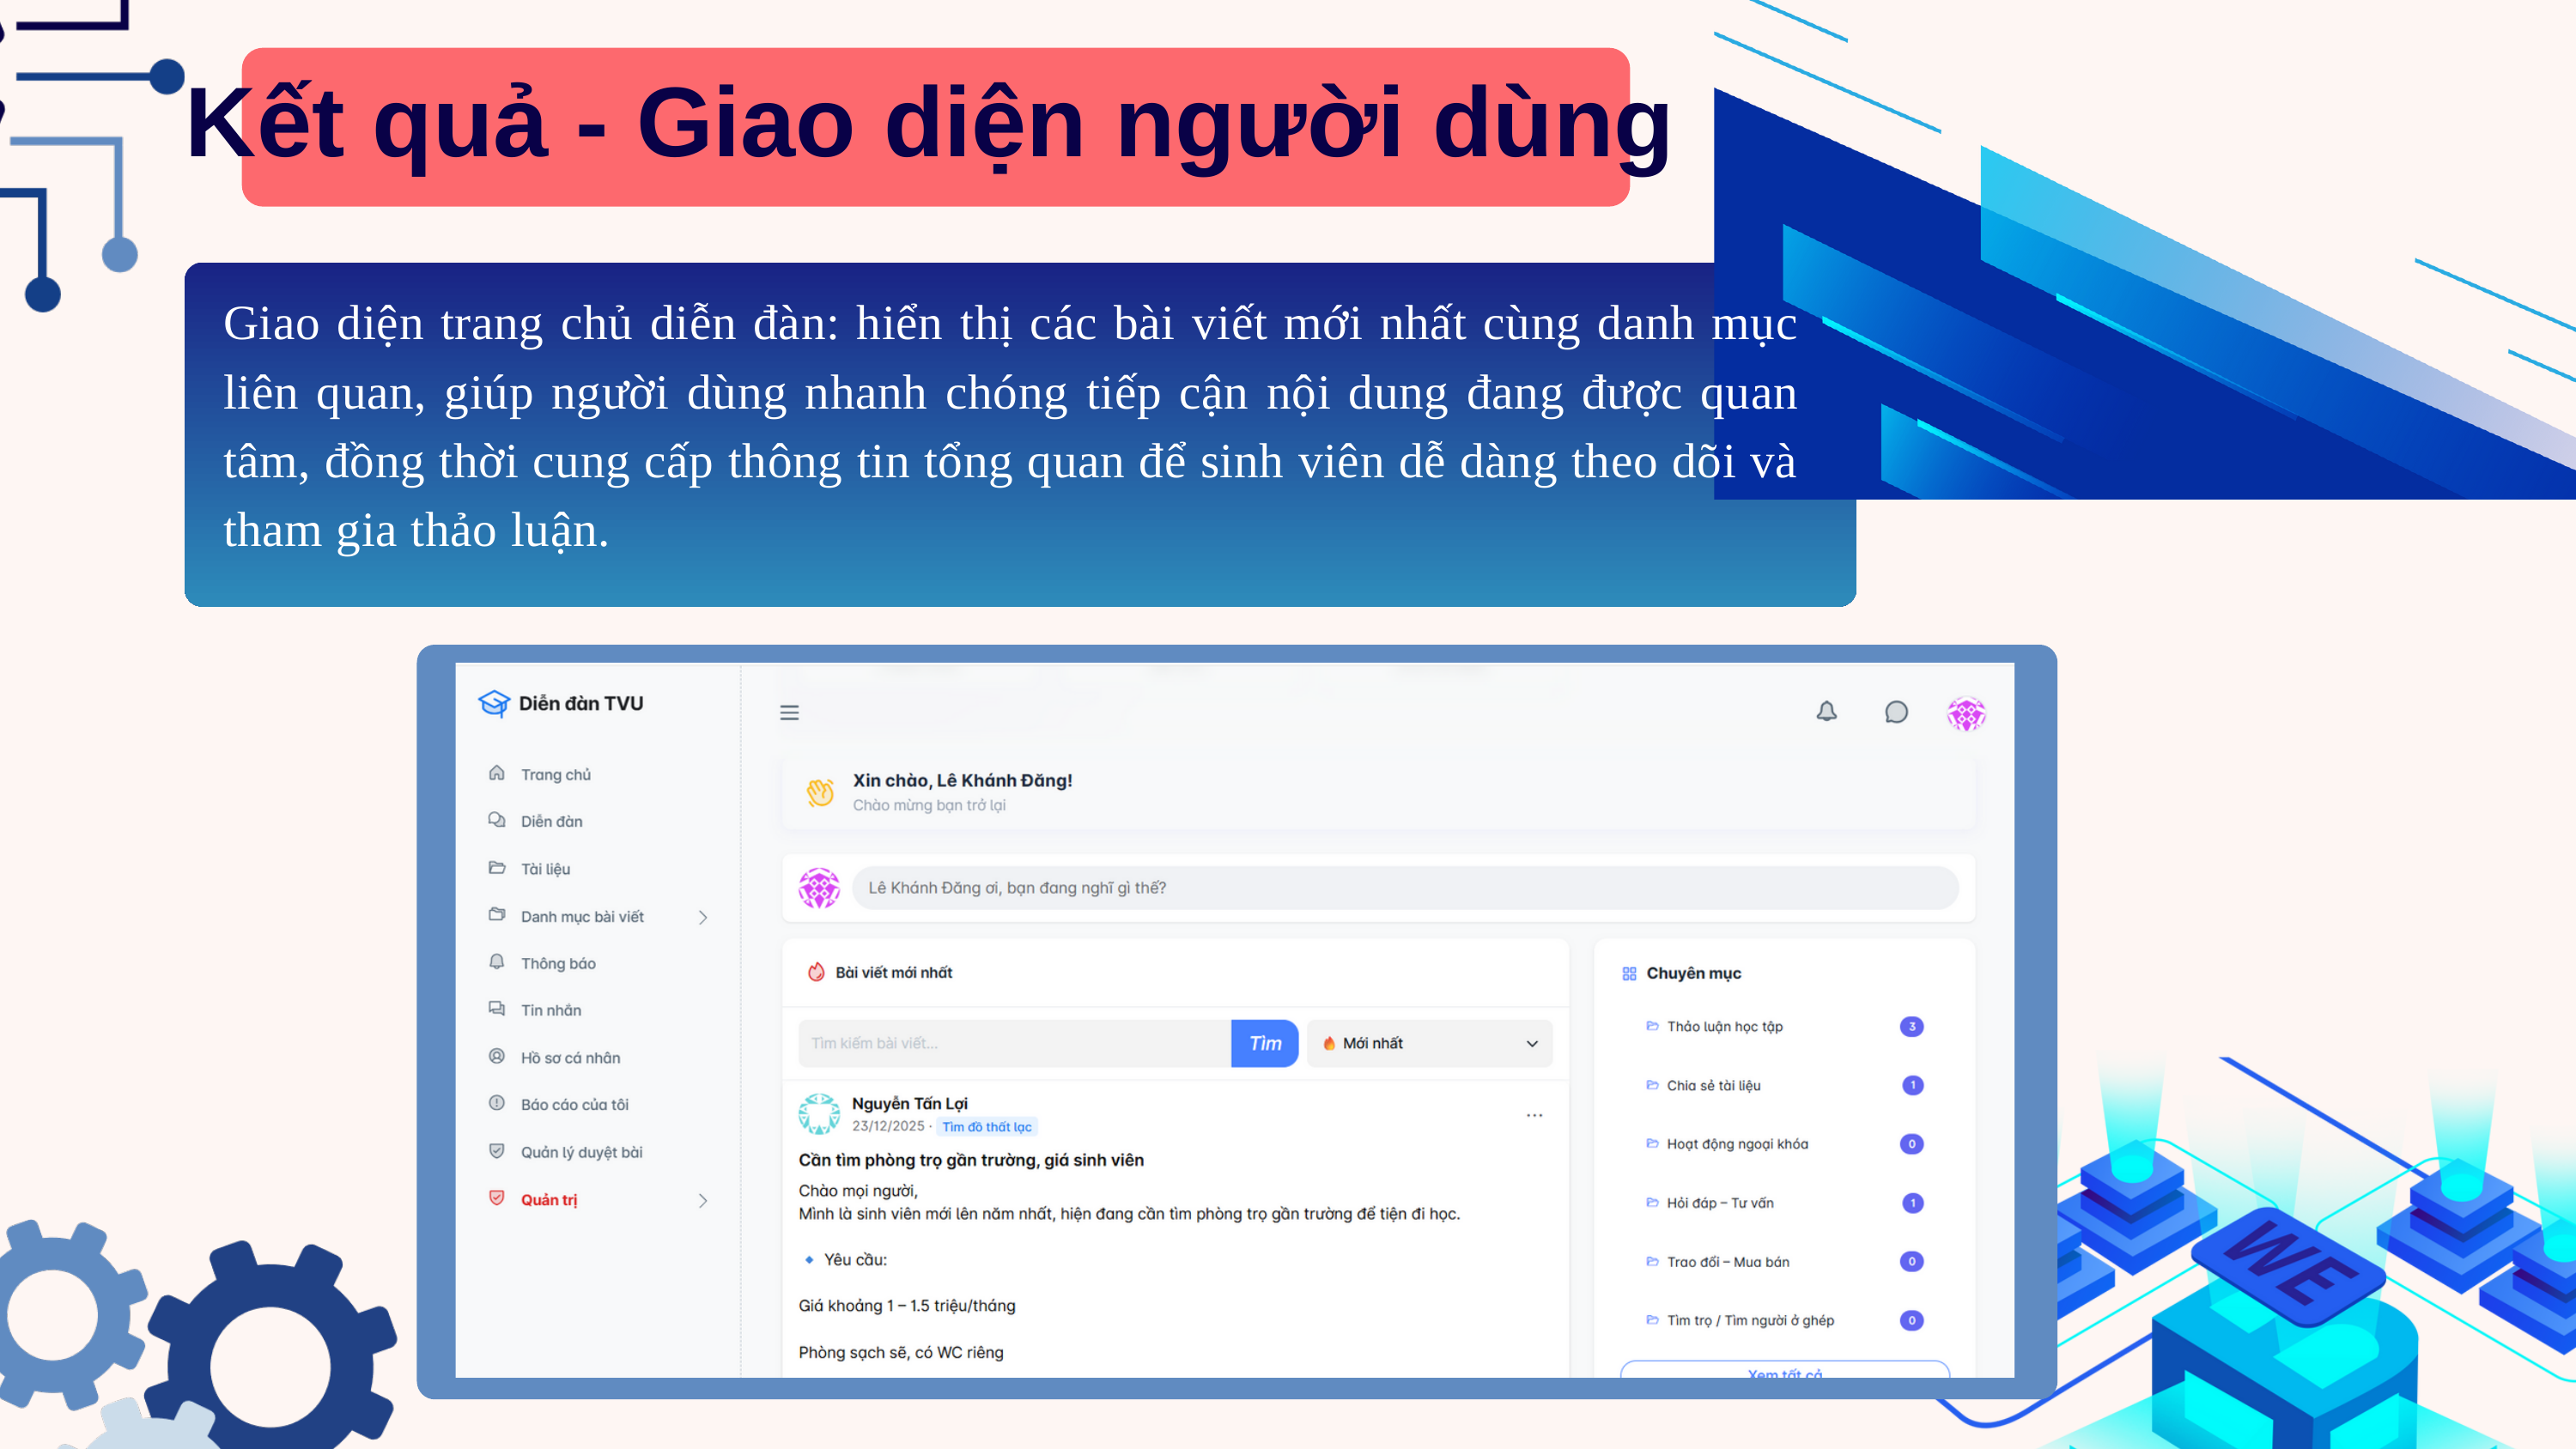

Kết quả - Giao diện người dùng

Giao diện trang chủ diễn đàn: hiển thị các bài viết mới nhất cùng danh mục liên quan, giúp người dùng nhanh chóng tiếp cận nội dung đang được quan tâm, đồng thời cung cấp thông tin tổng quan để sinh viên dễ dàng theo dõi và tham gia thảo luận.